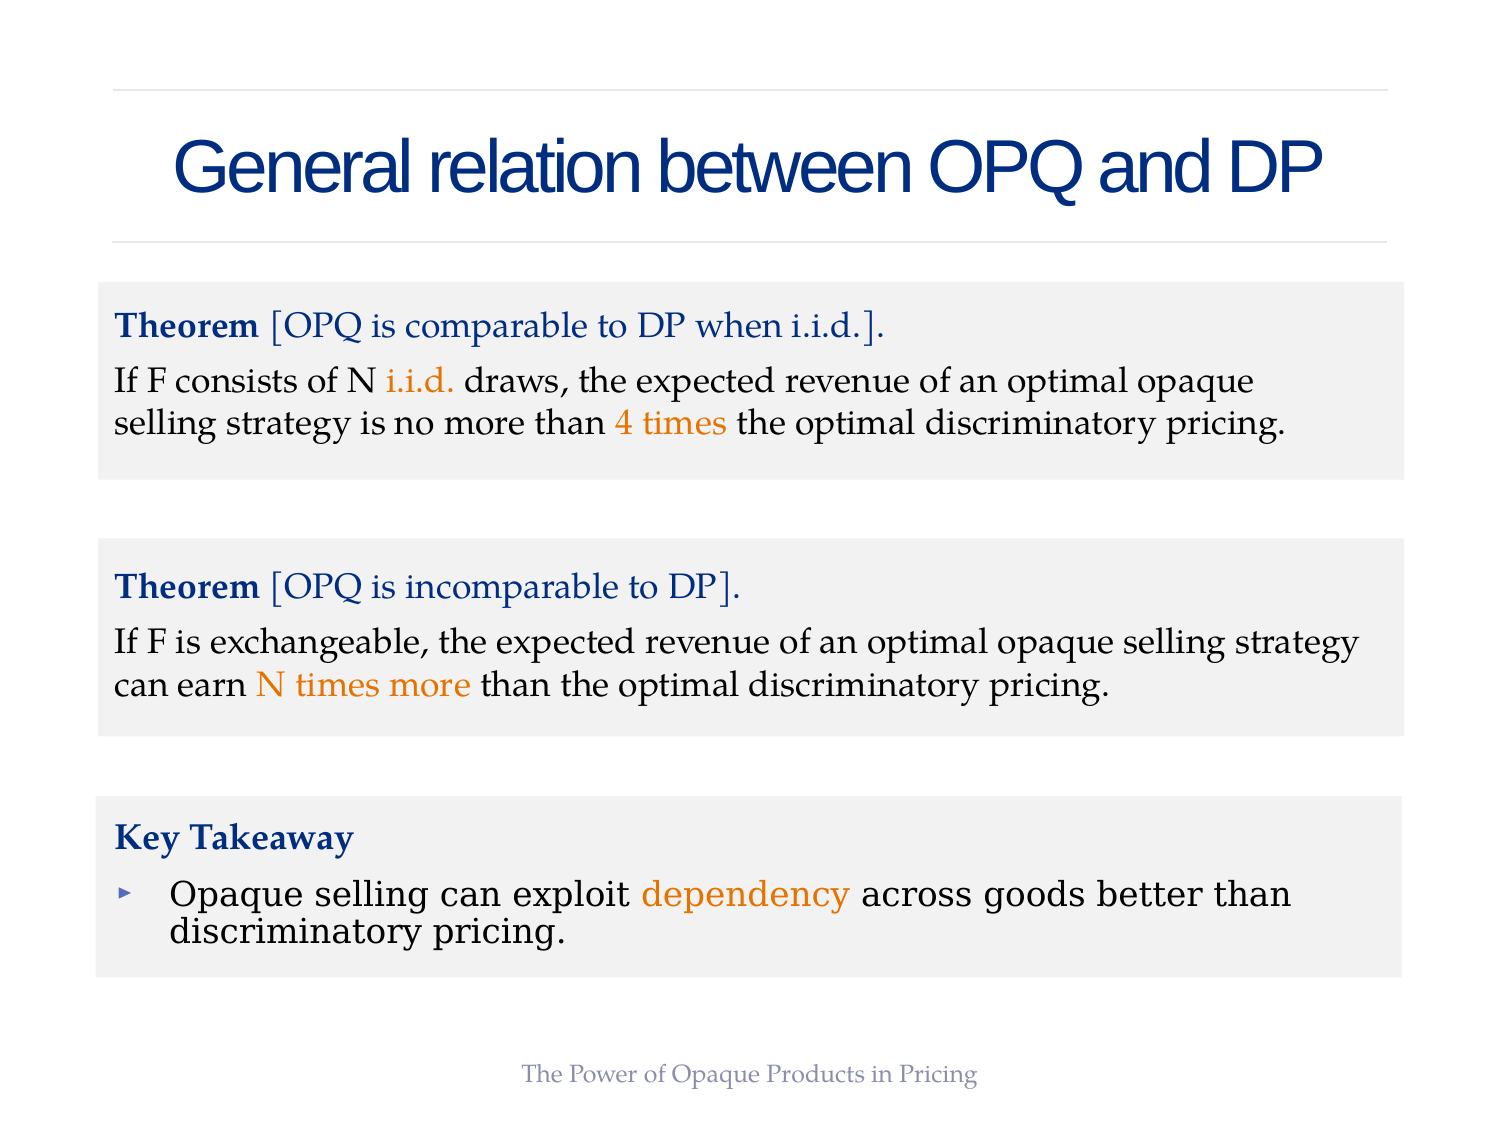

# General relation between OPQ and DP

Theorem [OPQ is comparable to DP when i.i.d.].
If F consists of N i.i.d. draws, the expected revenue of an optimal opaque selling strategy is no more than 4 times the optimal discriminatory pricing.

Theorem [OPQ is incomparable to DP].
If F is exchangeable, the expected revenue of an optimal opaque selling strategy can earn N times more than the optimal discriminatory pricing.

Key Takeaway
Opaque selling can exploit dependency across goods better than discriminatory pricing.

The Power of Opaque Products in Pricing